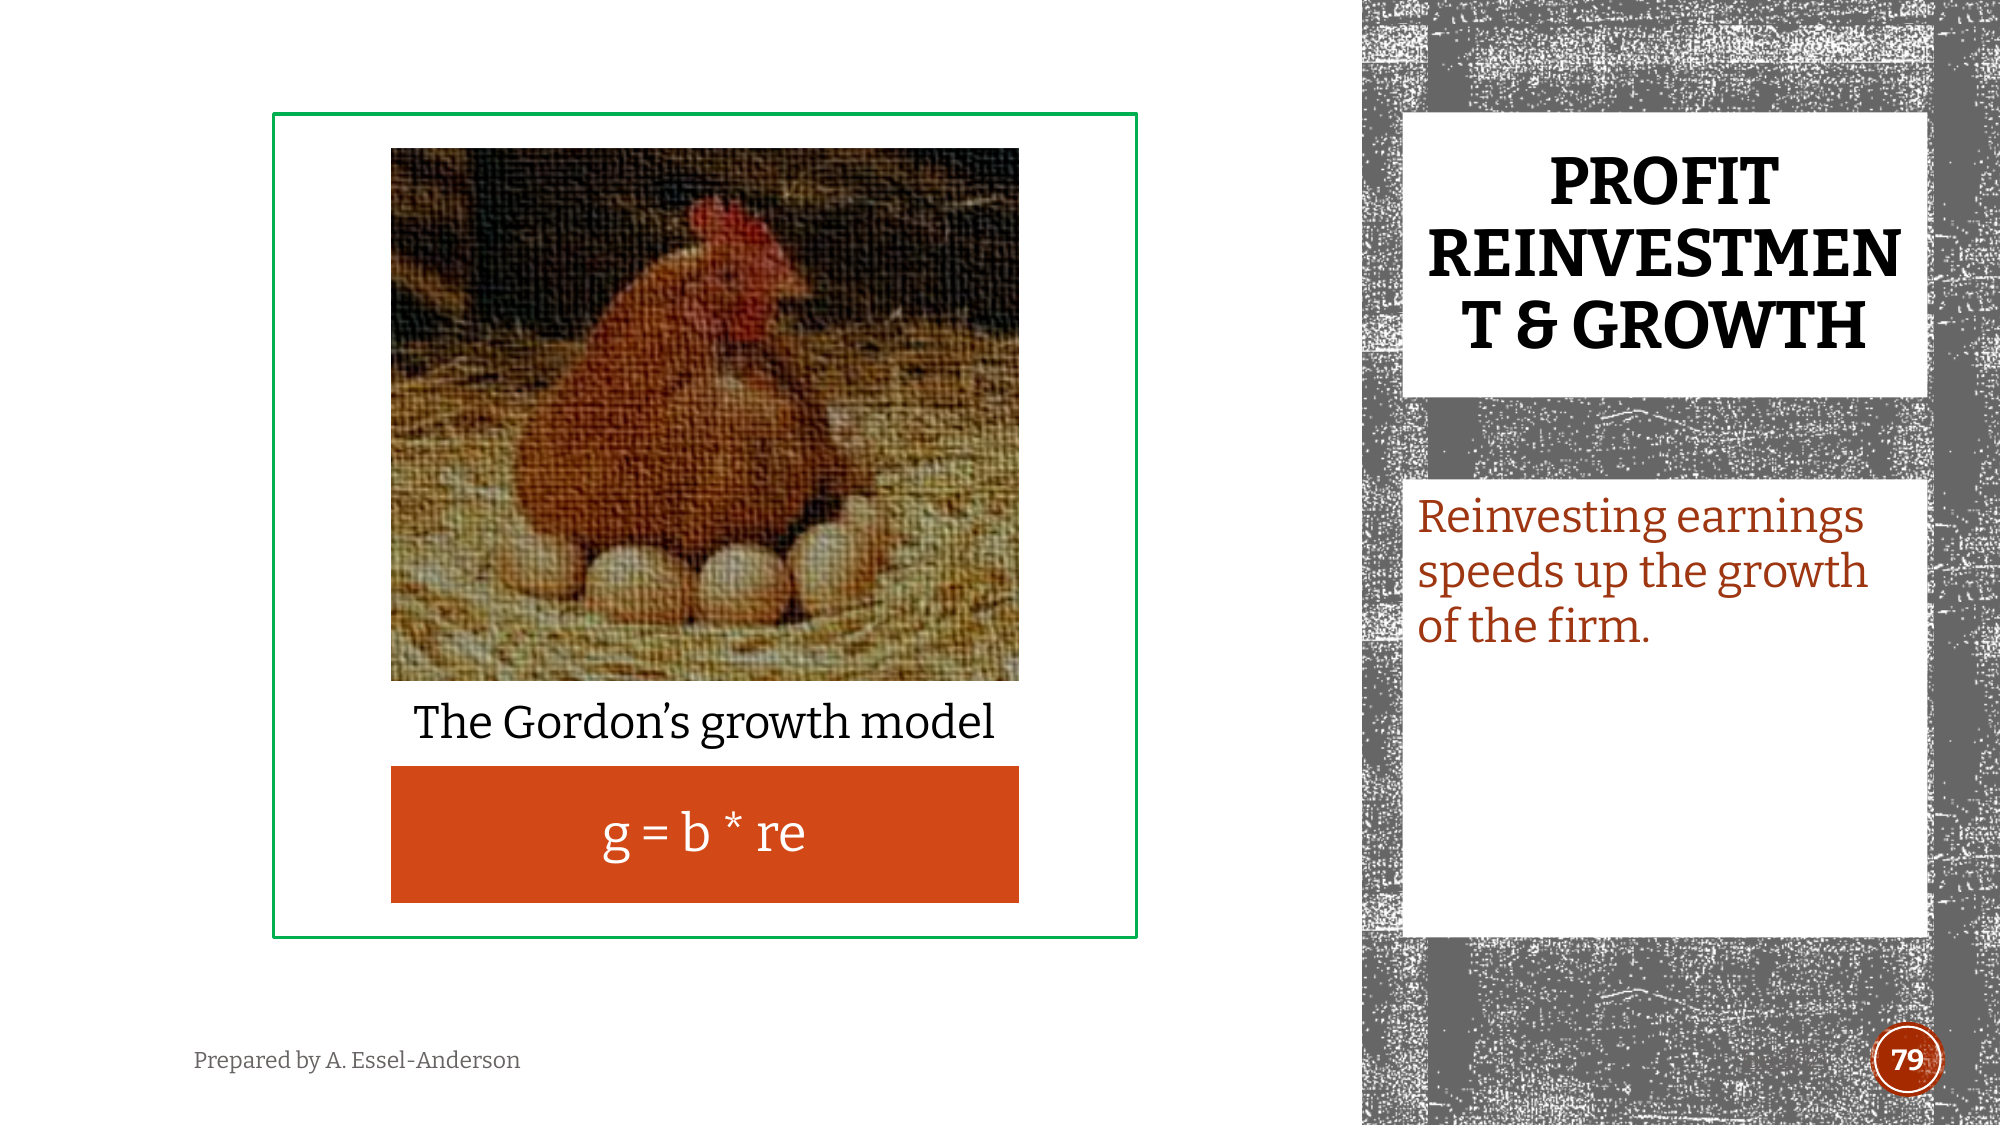

# Profit Reinvestment & Growth
g = b * re
The Gordon’s growth model
Reinvesting earnings speeds up the growth of the firm.
Prepared by A. Essel-Anderson
Jan 2021
79